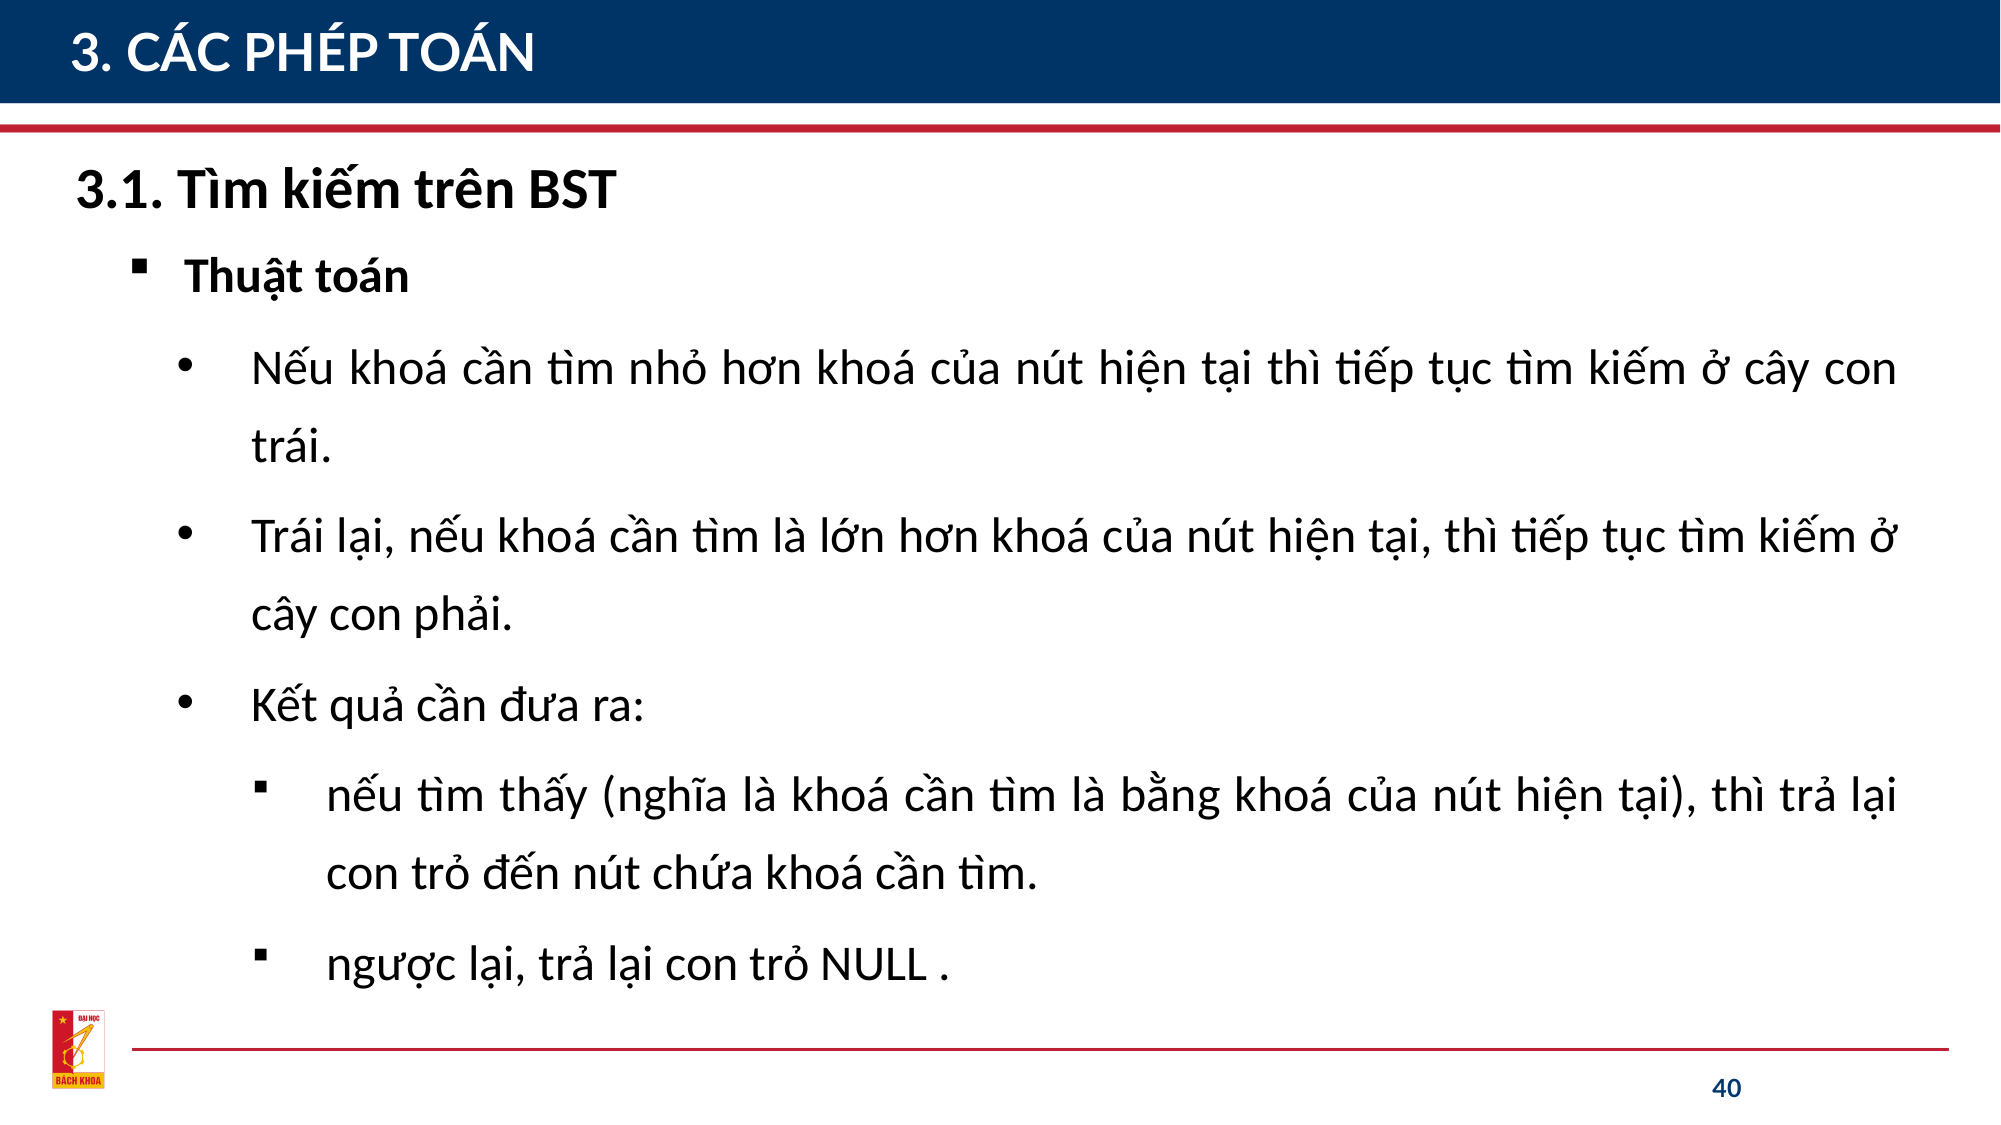

# 3. CÁC PHÉP TOÁN
3.1. Tìm kiếm trên BST

Thuật toán
Nếu khoá cần tìm nhỏ hơn khoá của nút hiện tại thì tiếp tục tìm kiếm ở cây con trái.
Trái lại, nếu khoá cần tìm là lớn hơn khoá của nút hiện tại, thì tiếp tục tìm kiếm ở cây con phải.
Kết quả cần đưa ra:
nếu tìm thấy (nghĩa là khoá cần tìm là bằng khoá của nút hiện tại), thì trả lại con trỏ đến nút chứa khoá cần tìm.
ngược lại, trả lại con trỏ NULL .
40